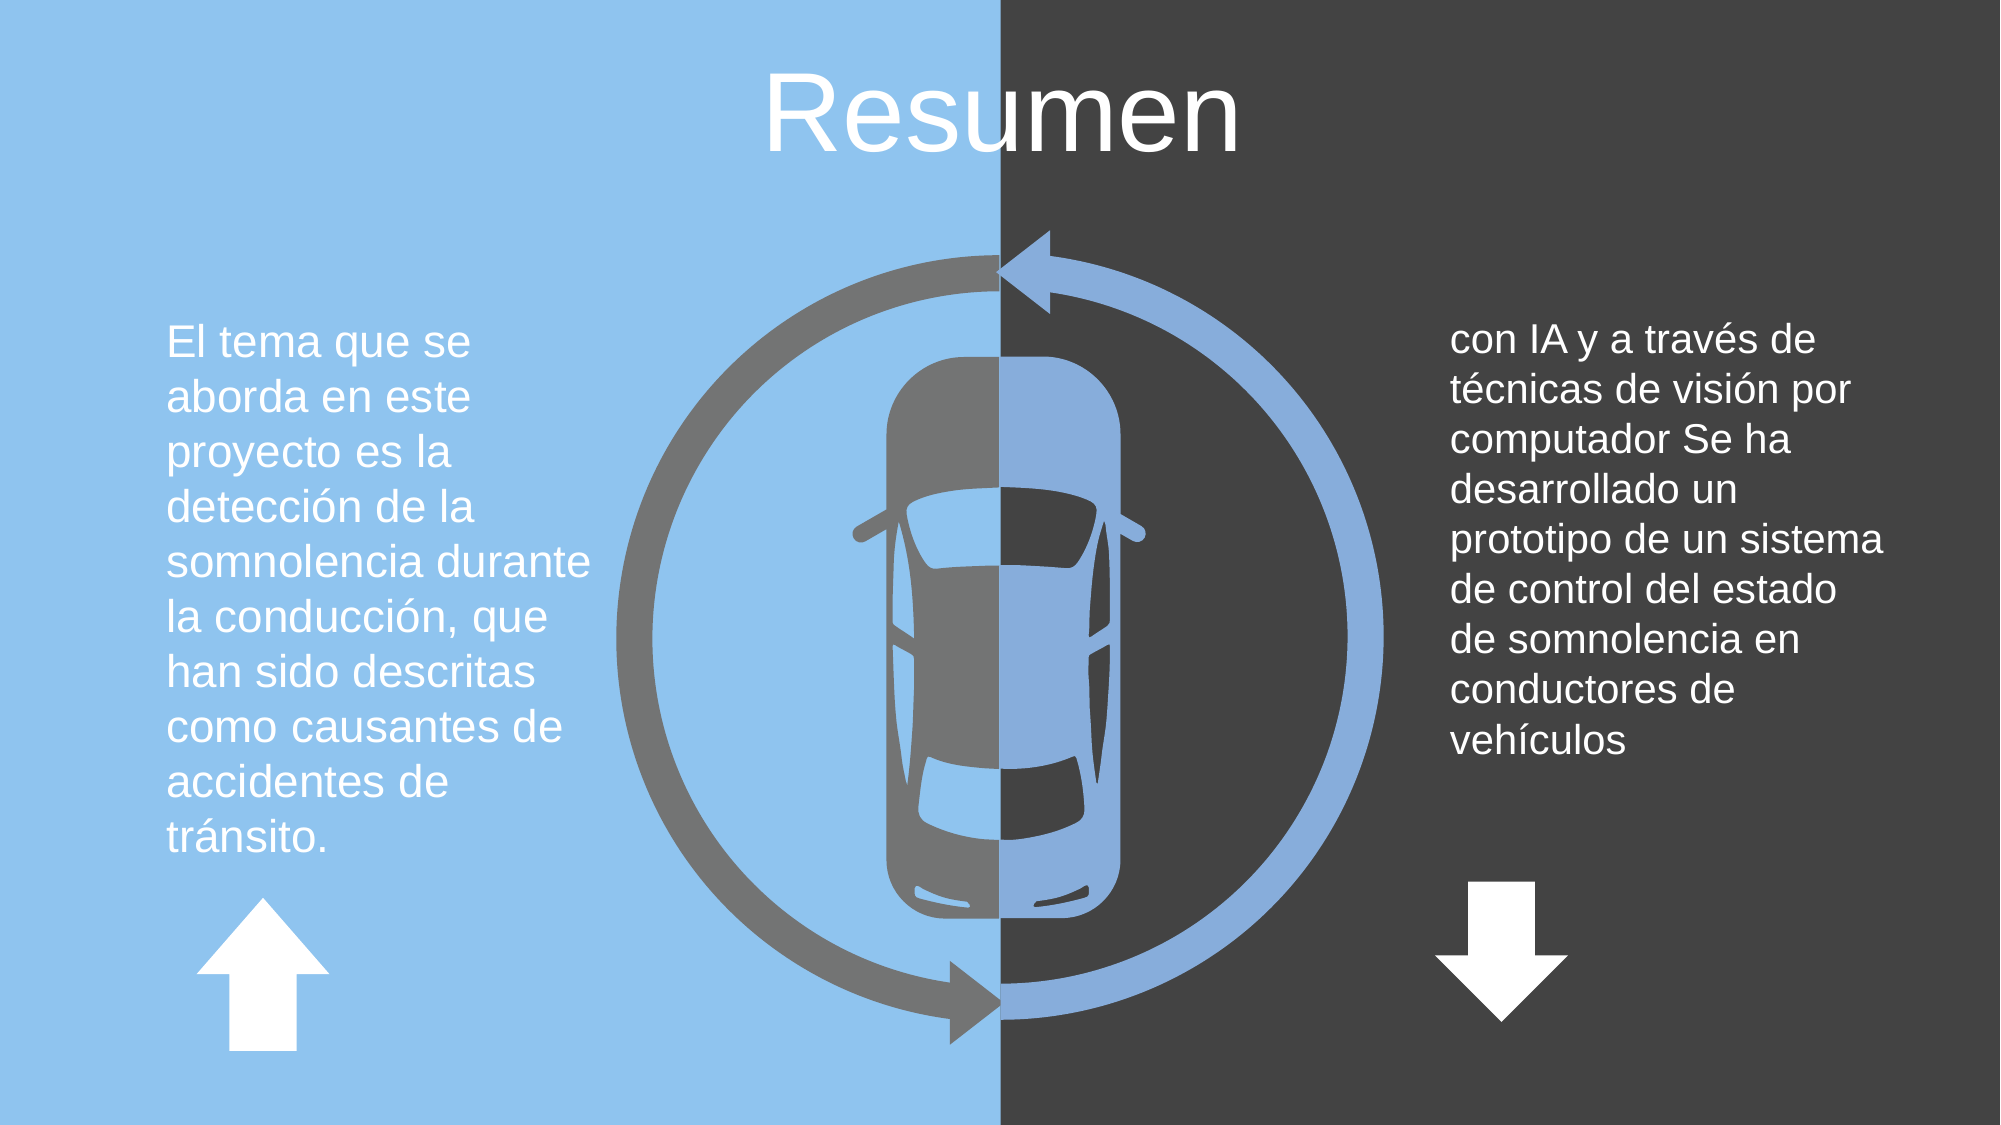

Resumen

El tema que se aborda en este proyecto es la detección de la somnolencia durante la conducción, que han sido descritas como causantes de accidentes de tránsito.

con IA y a través de técnicas de visión por computador Se ha desarrollado un prototipo de un sistema de control del estado de somnolencia en conductores de vehículos